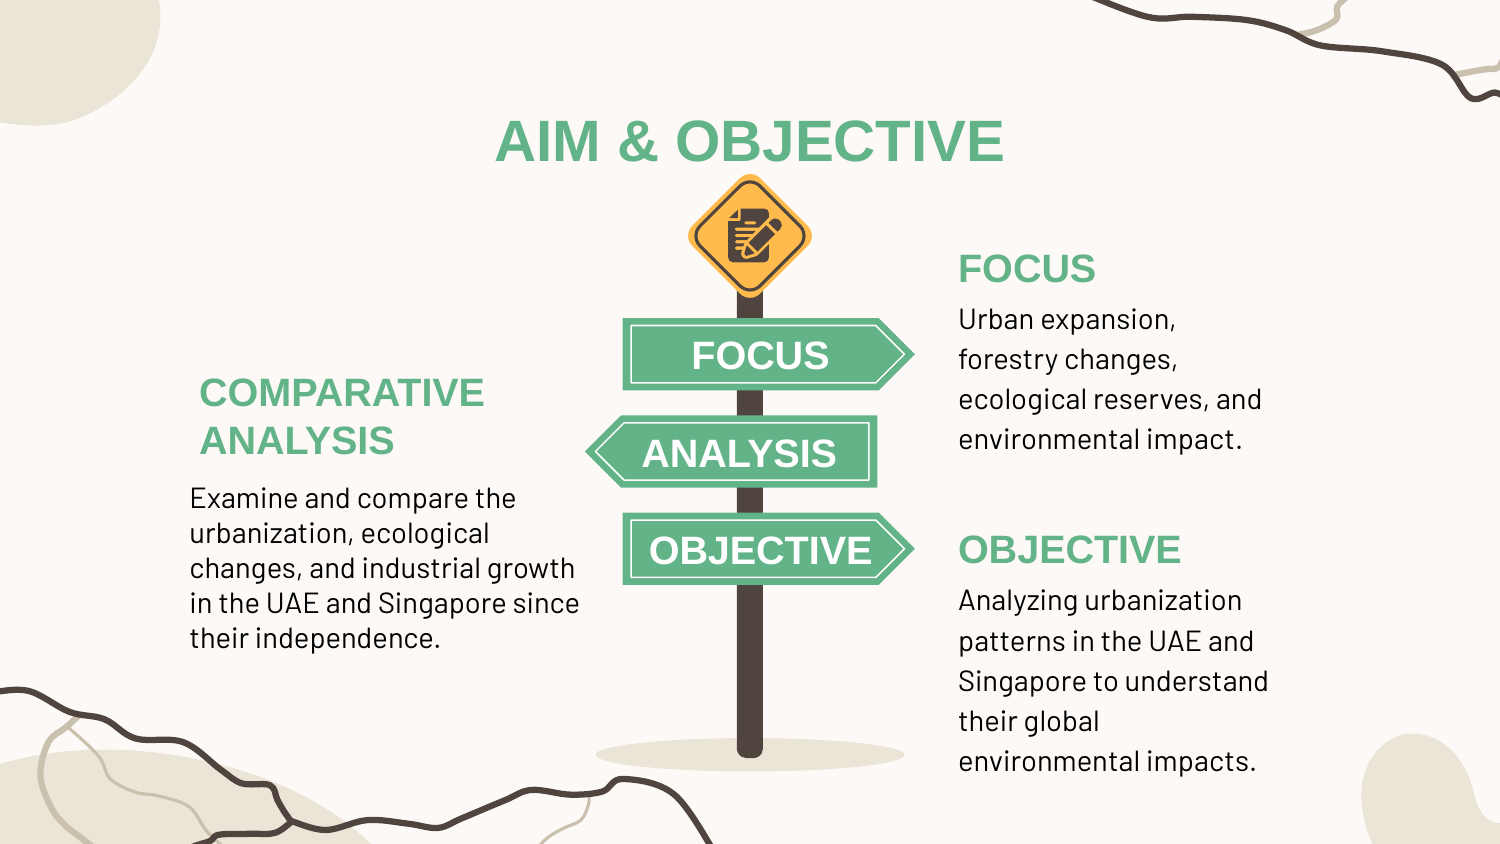

# AIM & OBJECTIVE

FOCUS
Urban expansion, forestry changes, ecological reserves, and environmental impact.

FOCUS
COMPARATIVE ANALYSIS

ANALYSIS
Examine and compare the urbanization, ecological changes, and industrial growth in the UAE and Singapore since their independence.
OBJECTIVE

OBJECTIVE
Analyzing urbanization patterns in the UAE and Singapore to understand their global environmental impacts.